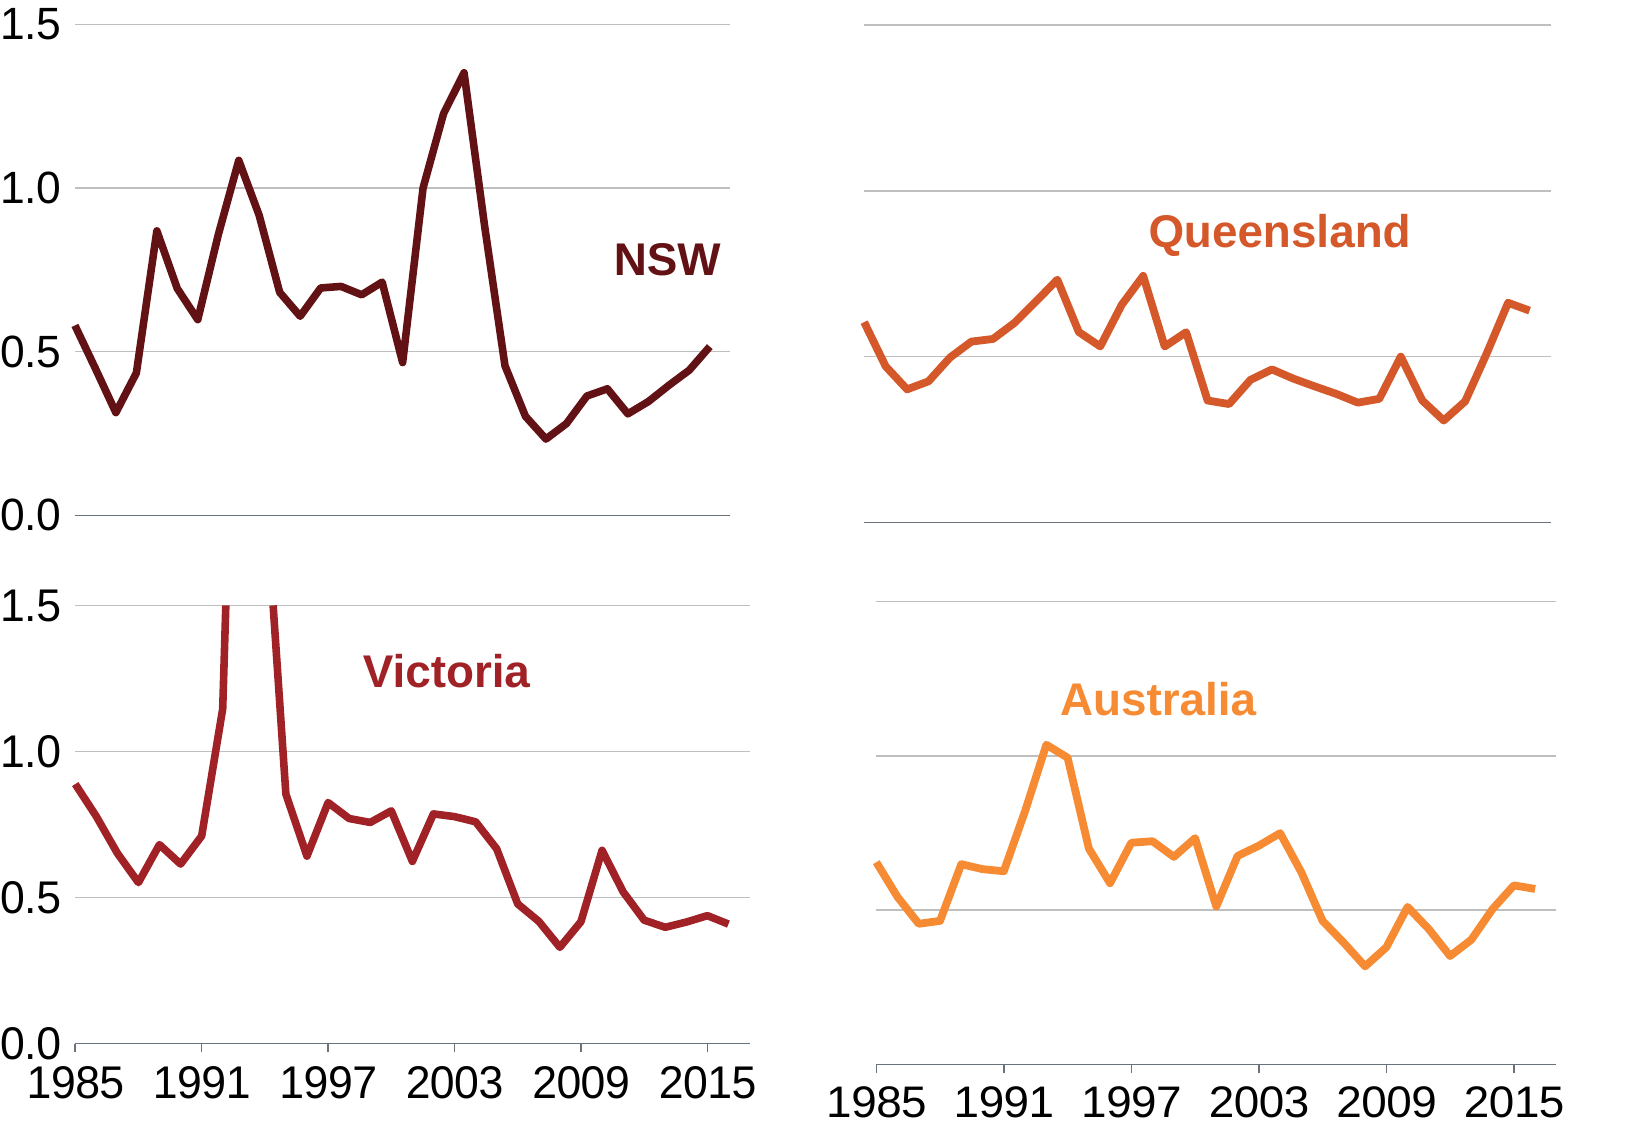

### Chart

| Category | NSW |
|---|---|
| 31382 | 0.580205516495403 |
| 31747 | 0.4488455209297542 |
| 32112 | 0.3136634481558803 |
| 32478 | 0.4348811530191201 |
| 32843 | 0.8696507624200689 |
| 33208 | 0.6931906156383587 |
| 33573 | 0.5979412886008387 |
| 33939 | 0.8574099013085165 |
| 34304 | 1.0850571455558704 |
| 34669 | 0.9168101197268912 |
| 35034 | 0.681451892536651 |
| 35400 | 0.6083993368944557 |
| 35765 | 0.6949419047303783 |
| 36130 | 0.6995017548257708 |
| 36495 | 0.6739438895210801 |
| 36861 | 0.7128611369990681 |
| 37226 | 0.46662942931487816 |
| 37591 | 1.0007080596723392 |
| 37956 | 1.228042659974906 |
| 38322 | 1.3529411764705883 |
| 38687 | 0.8858799188807178 |
| 39052 | 0.45718185420549773 |
| 39417 | 0.302245833845146 |
| 39783 | 0.23274824048164164 |
| 40148 | 0.28017889733459017 |
| 40513 | 0.3644226721267557 |
| 40878 | 0.38655942762581524 |
| 41244 | 0.31000238918840306 |
| 41609 | 0.3474497295531623 |
| 41974 | 0.39697270919934935 |
| 42339 | 0.4434453471196455 |
| 42705 | 0.5154749016170885 |

### Chart

| Category | Qld |
|---|---|
| 31382 | 0.6038143216984527 |
| 31747 | 0.47095475831108013 |
| 32112 | 0.40132997186597974 |
| 32478 | 0.42549093118560366 |
| 32843 | 0.4971613461954822 |
| 33208 | 0.545266281334034 |
| 33573 | 0.5531849403836184 |
| 33939 | 0.6015113123528795 |
| 34304 | 0.6658812696349258 |
| 34669 | 0.7323651146691019 |
| 35034 | 0.5742321521697362 |
| 35400 | 0.5306784961588144 |
| 35765 | 0.6564287865100873 |
| 36130 | 0.7435630744412133 |
| 36495 | 0.5305908946552336 |
| 36861 | 0.5737163641500106 |
| 37226 | 0.36763085961405084 |
| 37591 | 0.3569228021610037 |
| 37956 | 0.4298442502478096 |
| 38322 | 0.4614696089078779 |
| 38687 | 0.433492333159087 |
| 39052 | 0.409937820442893 |
| 39417 | 0.3875750156032455 |
| 39783 | 0.3612550947118838 |
| 40148 | 0.37265377626410456 |
| 40513 | 0.4999423863570894 |
| 40878 | 0.36802829868682463 |
| 41244 | 0.30724098142947337 |
| 41609 | 0.36507363836668427 |
| 41974 | 0.5091975846613546 |
| 42339 | 0.6623819342822934 |
| 42705 | 0.6385820959086909 |
Queensland
NSW

### Chart

| Category | Vic |
|---|---|
| 31382 | 0.888338281012599 |
| 31747 | 0.778056700674789 |
| 32112 | 0.651683854176859 |
| 32478 | 0.55094027006876 |
| 32843 | 0.681152574397733 |
| 33208 | 0.614248694790595 |
| 33573 | 0.710699325110542 |
| 33939 | 1.145530774550484 |
| 34304 | 3.534452400516492 |
| 34669 | 1.919171676686707 |
| 35034 | 0.853842099098044 |
| 35400 | 0.641472813704256 |
| 35765 | 0.825033080716949 |
| 36130 | 0.770450809233833 |
| 36495 | 0.756903557508915 |
| 36861 | 0.796823966662912 |
| 37226 | 0.623666964300756 |
| 37591 | 0.786214697511494 |
| 37956 | 0.777052509428489 |
| 38322 | 0.759228379350898 |
| 38687 | 0.666752452464576 |
| 39052 | 0.477910403407543 |
| 39417 | 0.418189620883837 |
| 39783 | 0.329577613330755 |
| 40148 | 0.416990676078668 |
| 40513 | 0.661583531688944 |
| 40878 | 0.519440108445613 |
| 41244 | 0.422227639132883 |
| 41609 | 0.398043815355254 |
| 41974 | 0.415828324041486 |
| 42339 | 0.437842570036541 |
| 42705 | 0.409041929235889 |

### Chart

| Category | Australia |
|---|---|
| 31382 | 0.655205926085165 |
| 31747 | 0.5425498419415372 |
| 32112 | 0.4559232741370685 |
| 32478 | 0.46544431184409846 |
| 32843 | 0.648923854655285 |
| 33208 | 0.6328648973374241 |
| 33573 | 0.6259553660623384 |
| 33939 | 0.8205970182765279 |
| 34304 | 1.035651438344746 |
| 34669 | 0.9937135416965407 |
| 35034 | 0.6995485956062126 |
| 35400 | 0.5871815948646556 |
| 35765 | 0.718382659441434 |
| 36130 | 0.7231770407328644 |
| 36495 | 0.6725595767592115 |
| 36861 | 0.7333721024586838 |
| 37226 | 0.5115412040338189 |
| 37591 | 0.6755868115809663 |
| 37956 | 0.7086291348313594 |
| 38322 | 0.7493785641175611 |
| 38687 | 0.6228703773442796 |
| 39052 | 0.4652377818002304 |
| 39417 | 0.39438305187686257 |
| 39783 | 0.31792759148995436 |
| 40148 | 0.3795686131723752 |
| 40513 | 0.5105720785019195 |
| 40878 | 0.43844736456560696 |
| 41244 | 0.3513765692696793 |
| 41609 | 0.4042934941549357 |
| 41974 | 0.5036904470143001 |
| 42339 | 0.5803755926504002 |
| 42705 | 0.5688040664690656 |
Victoria
Australia